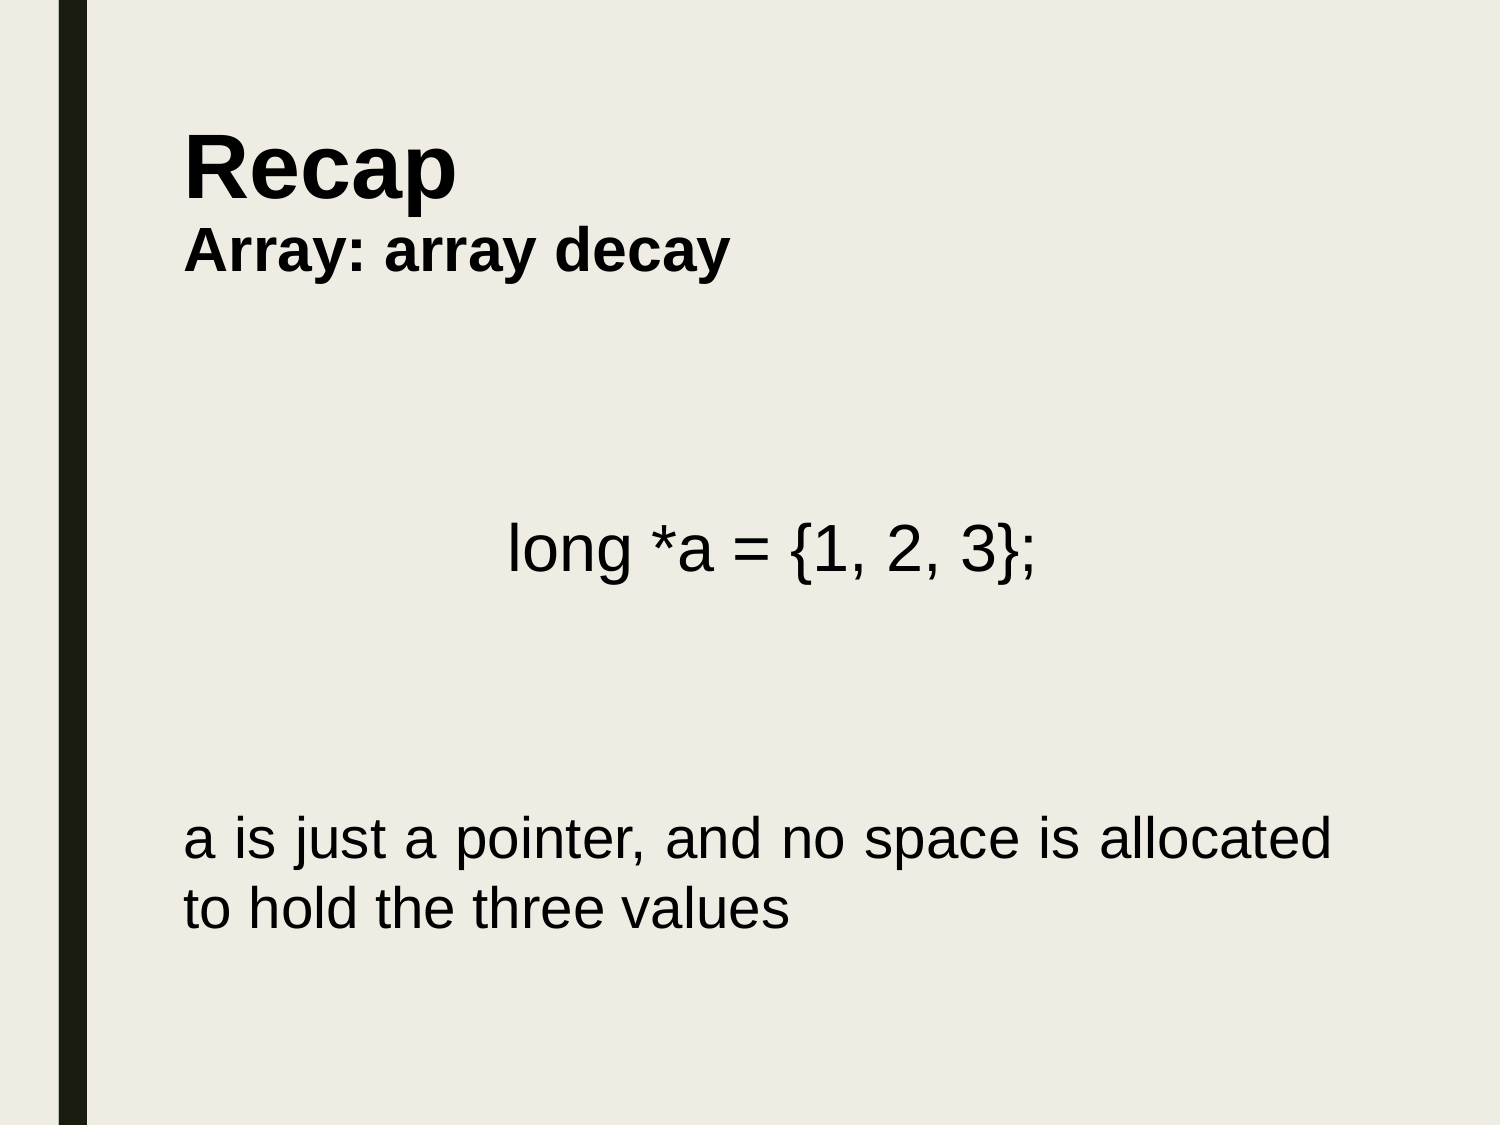

# Recap Array: array decay
long *a = {1, 2, 3};
a is just a pointer, and no space is allocated to hold the three values